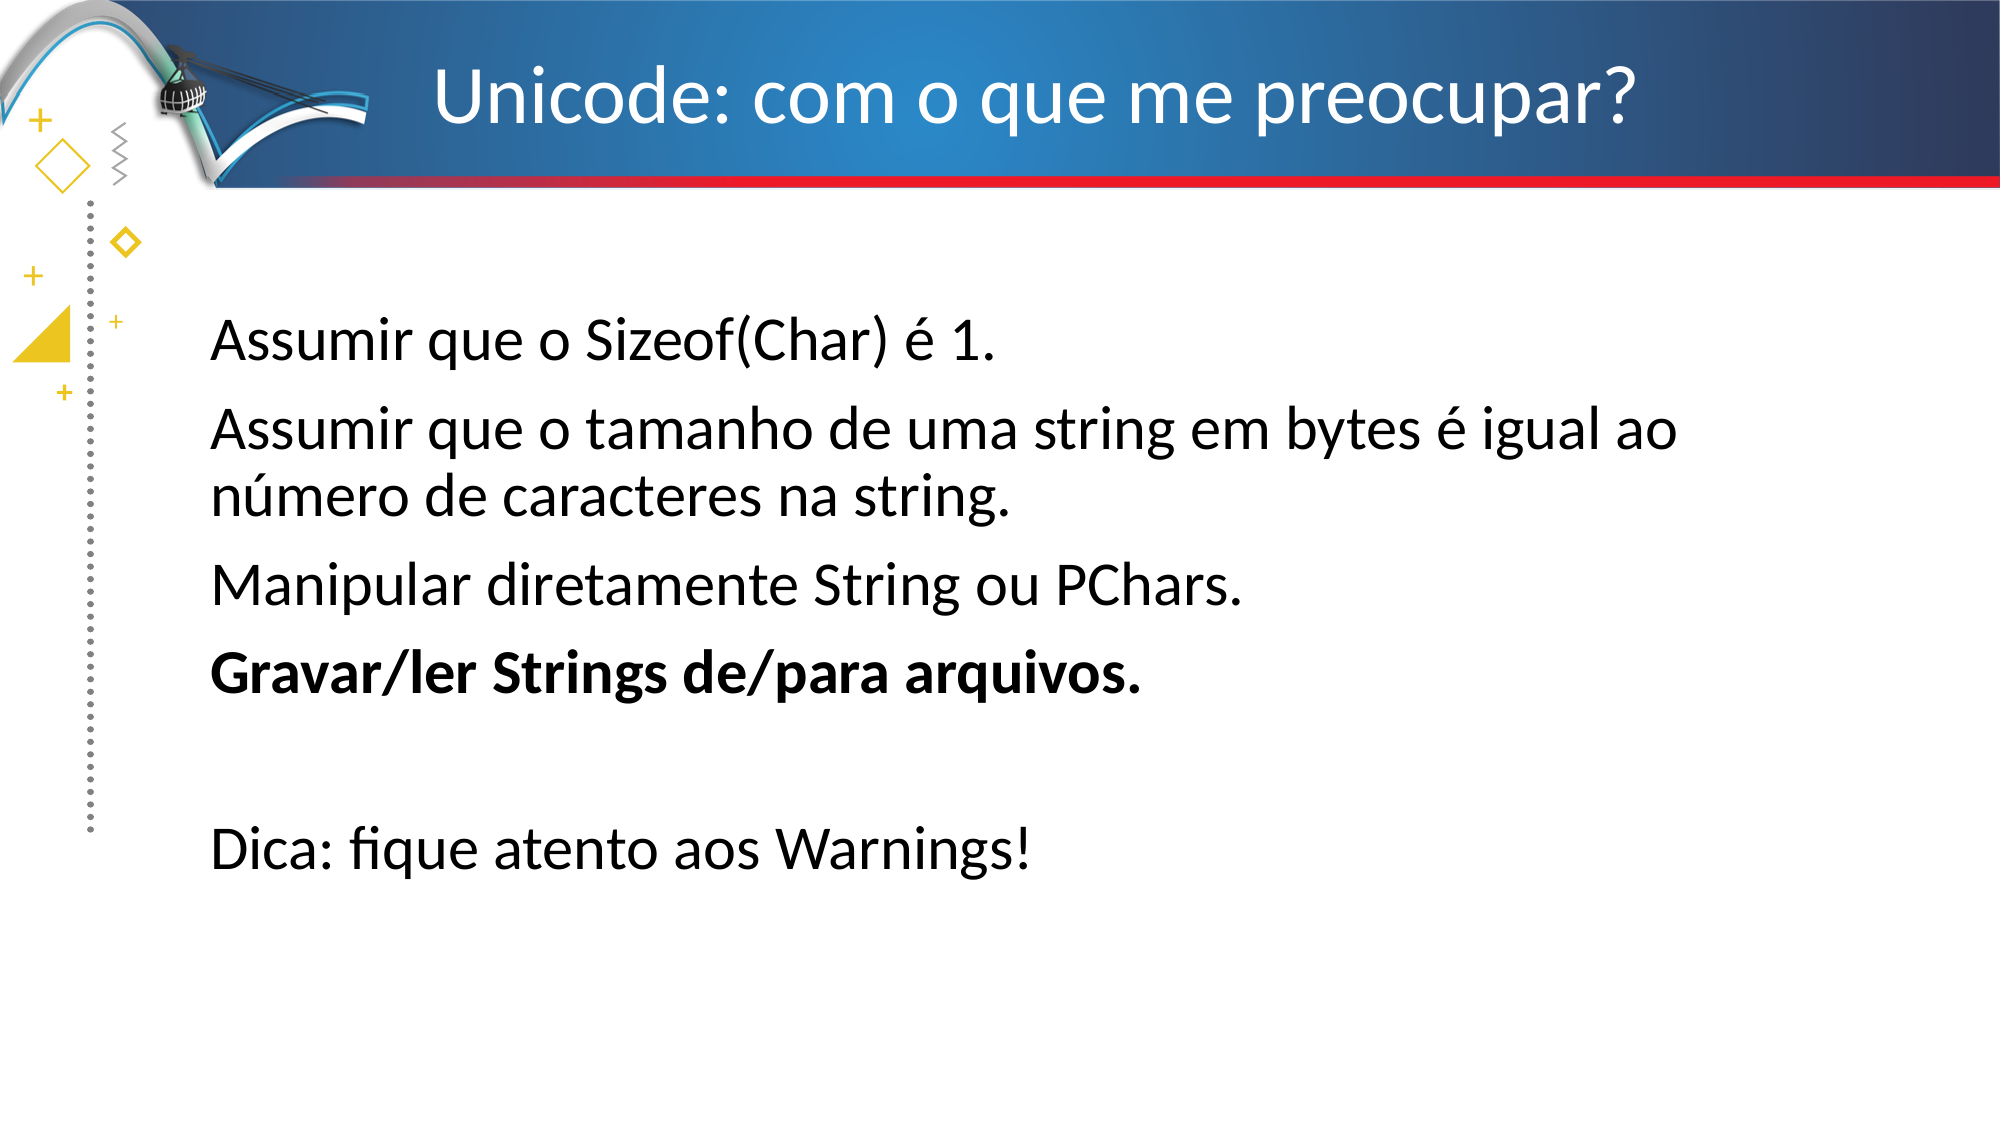

# Unicode: com o que me preocupar?
Assumir que o Sizeof(Char) é 1.
Assumir que o tamanho de uma string em bytes é igual ao número de caracteres na string.
Manipular diretamente String ou PChars.
Gravar/ler Strings de/para arquivos.

Dica: fique atento aos Warnings!